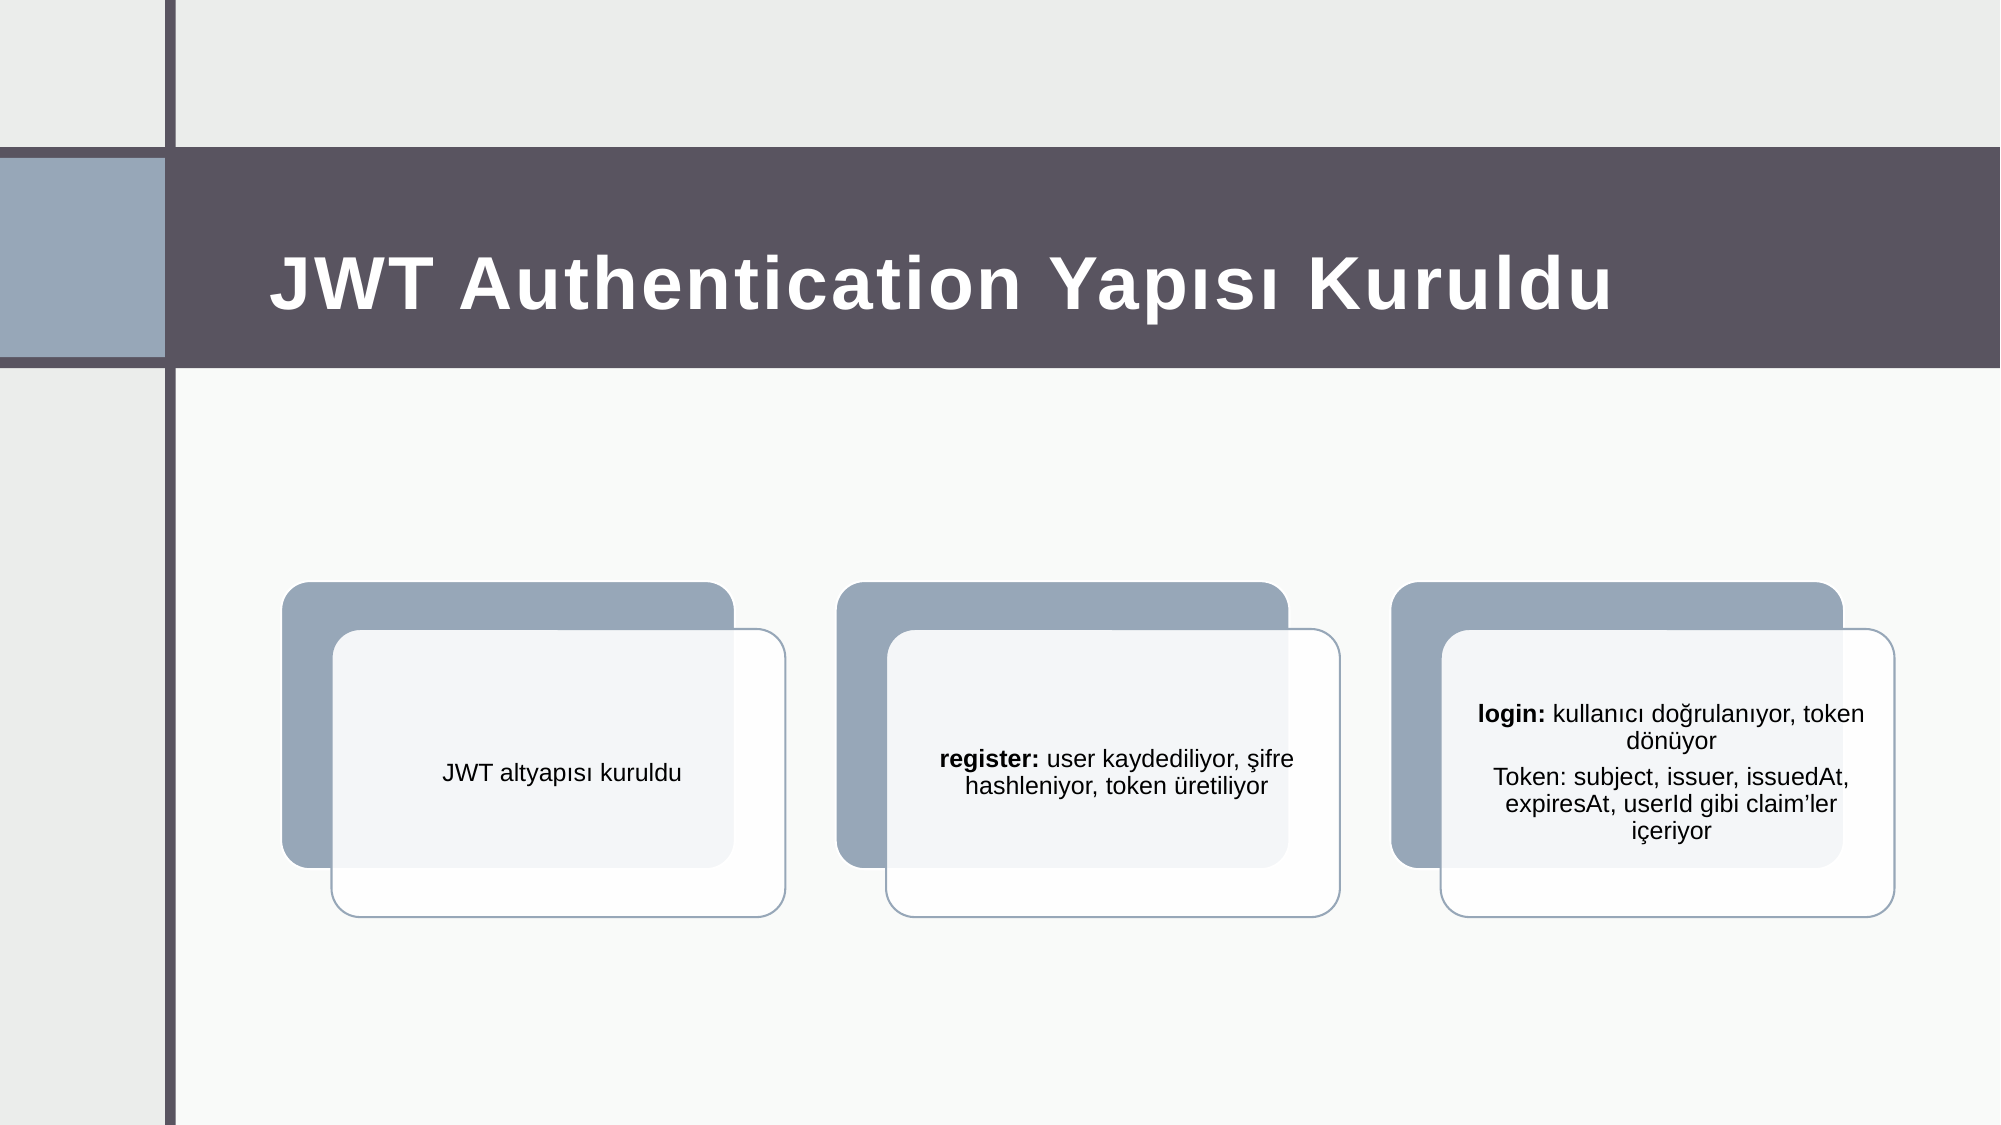

# JWT Authentication Yapısı Kuruldu

JWT altyapısı kuruldu
register: user kaydediliyor, şifre hashleniyor, token üretiliyor
login: kullanıcı doğrulanıyor, token dönüyor
Token: subject, issuer, issuedAt, expiresAt, userId gibi claim’ler içeriyor